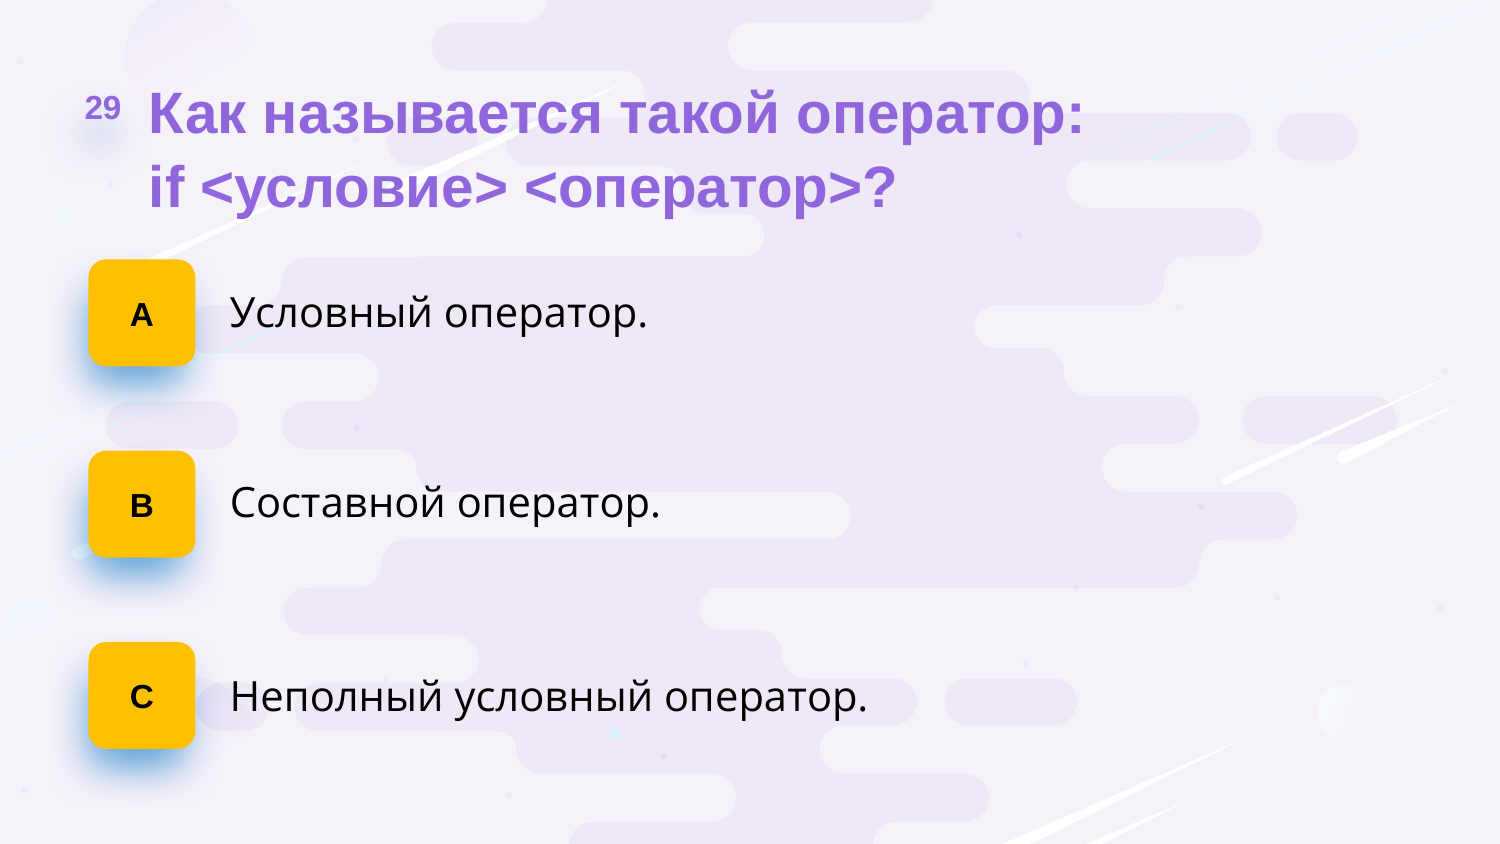

29
Как называется такой оператор:
if <условие> <оператор>?
А
Условный оператор.
B
Составной оператор.
C
Неполный условный оператор.